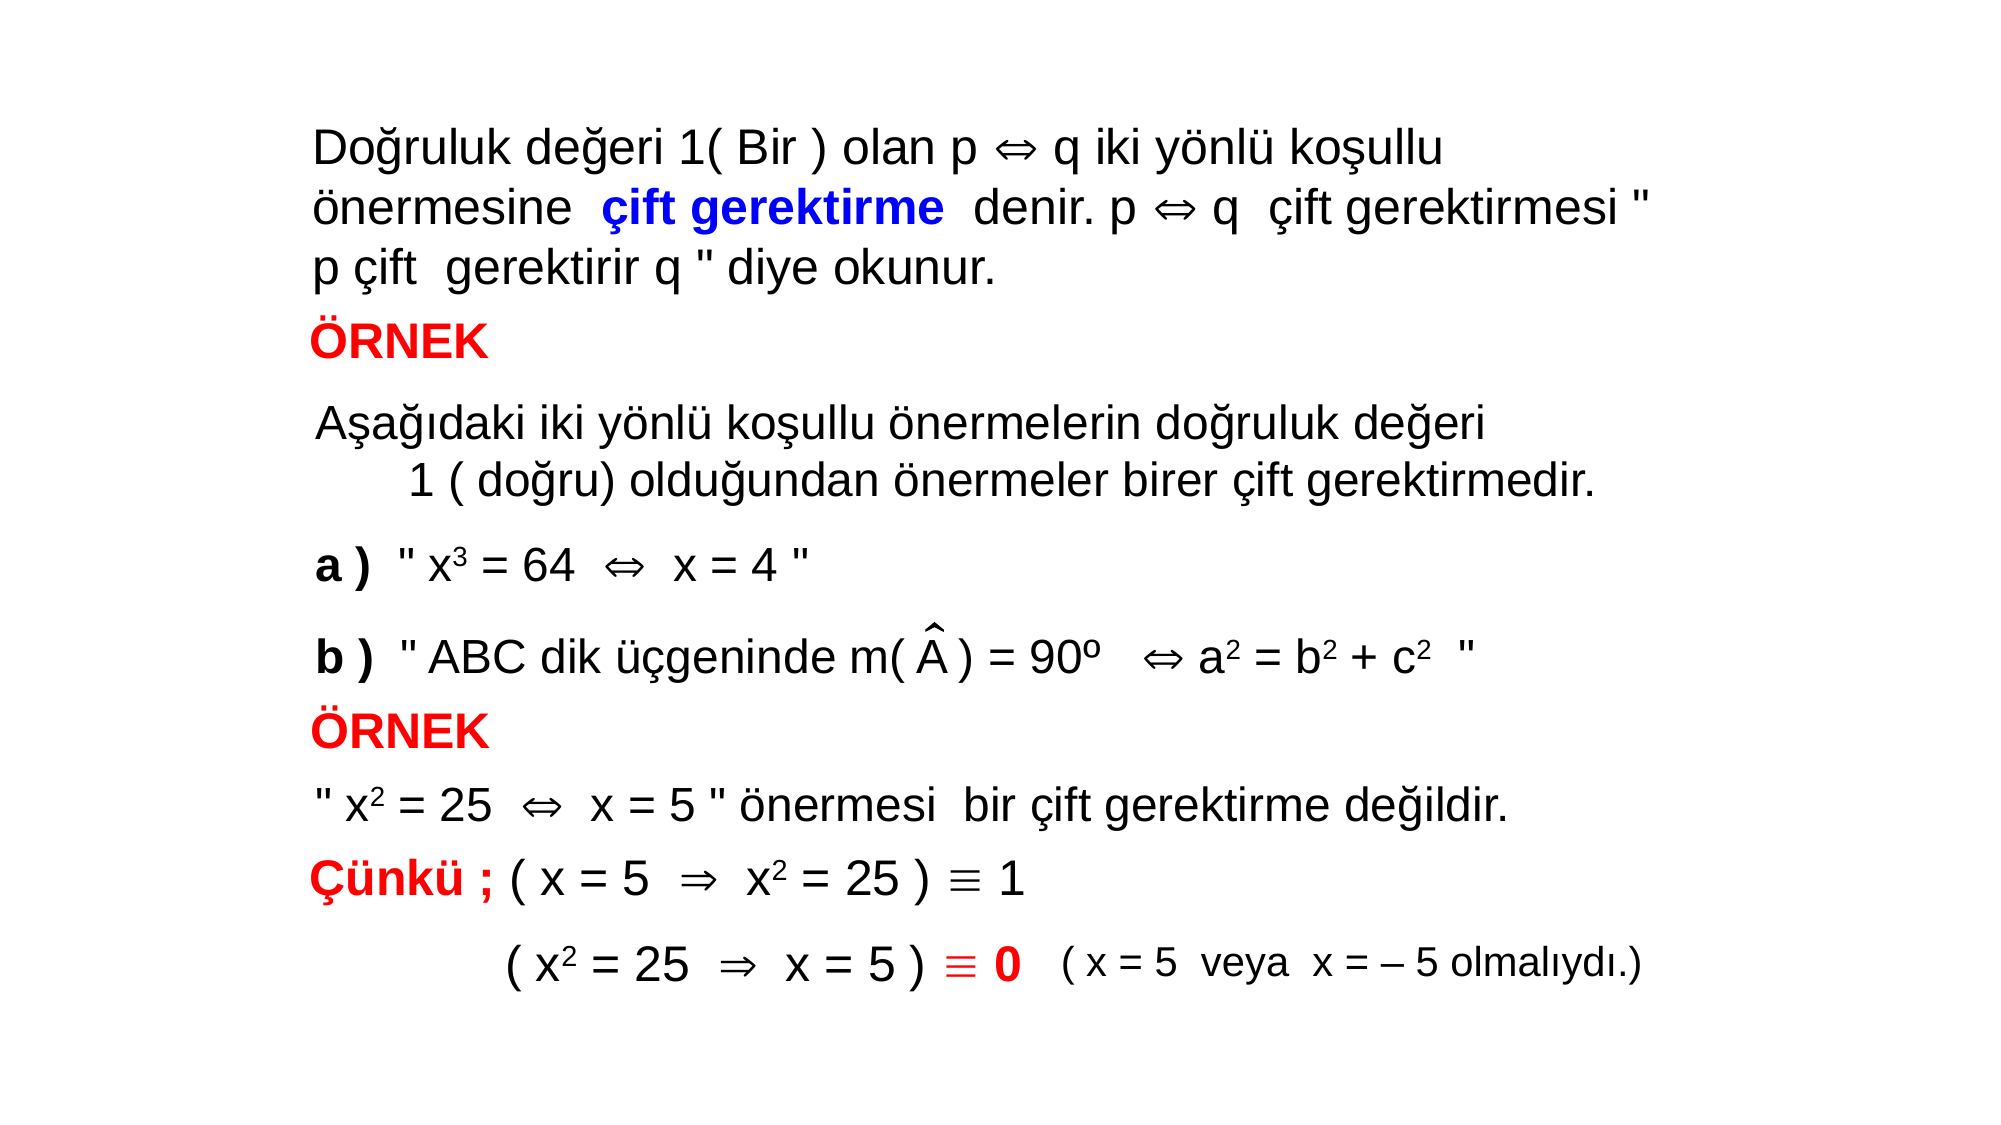

Doğruluk değeri 1( Bir ) olan p ⇔ q iki yönlü koşullu önermesine  çift gerektirme  denir. p ⇔ q  çift gerektirmesi " p çift  gerektirir q " diye okunur.
ÖRNEK
Aşağıdaki iki yönlü koşullu önermelerin doğruluk değeri                     1 ( doğru) olduğundan önermeler birer çift gerektirmedir.
a )  " x3 = 64  ⇔  x = 4 "
〈
b )  " ABC dik üçgeninde m( A ) = 90º   ⇔ a2 = b2 + c2  "
ÖRNEK
" x2 = 25  ⇔  x = 5 " önermesi  bir çift gerektirme değildir.
Çünkü ; ( x = 5  ⇒  x2 = 25 ) ≡ 1
 ( x2 = 25  ⇒  x = 5 ) ≡ 0
( x = 5  veya  x = – 5 olmalıydı.)